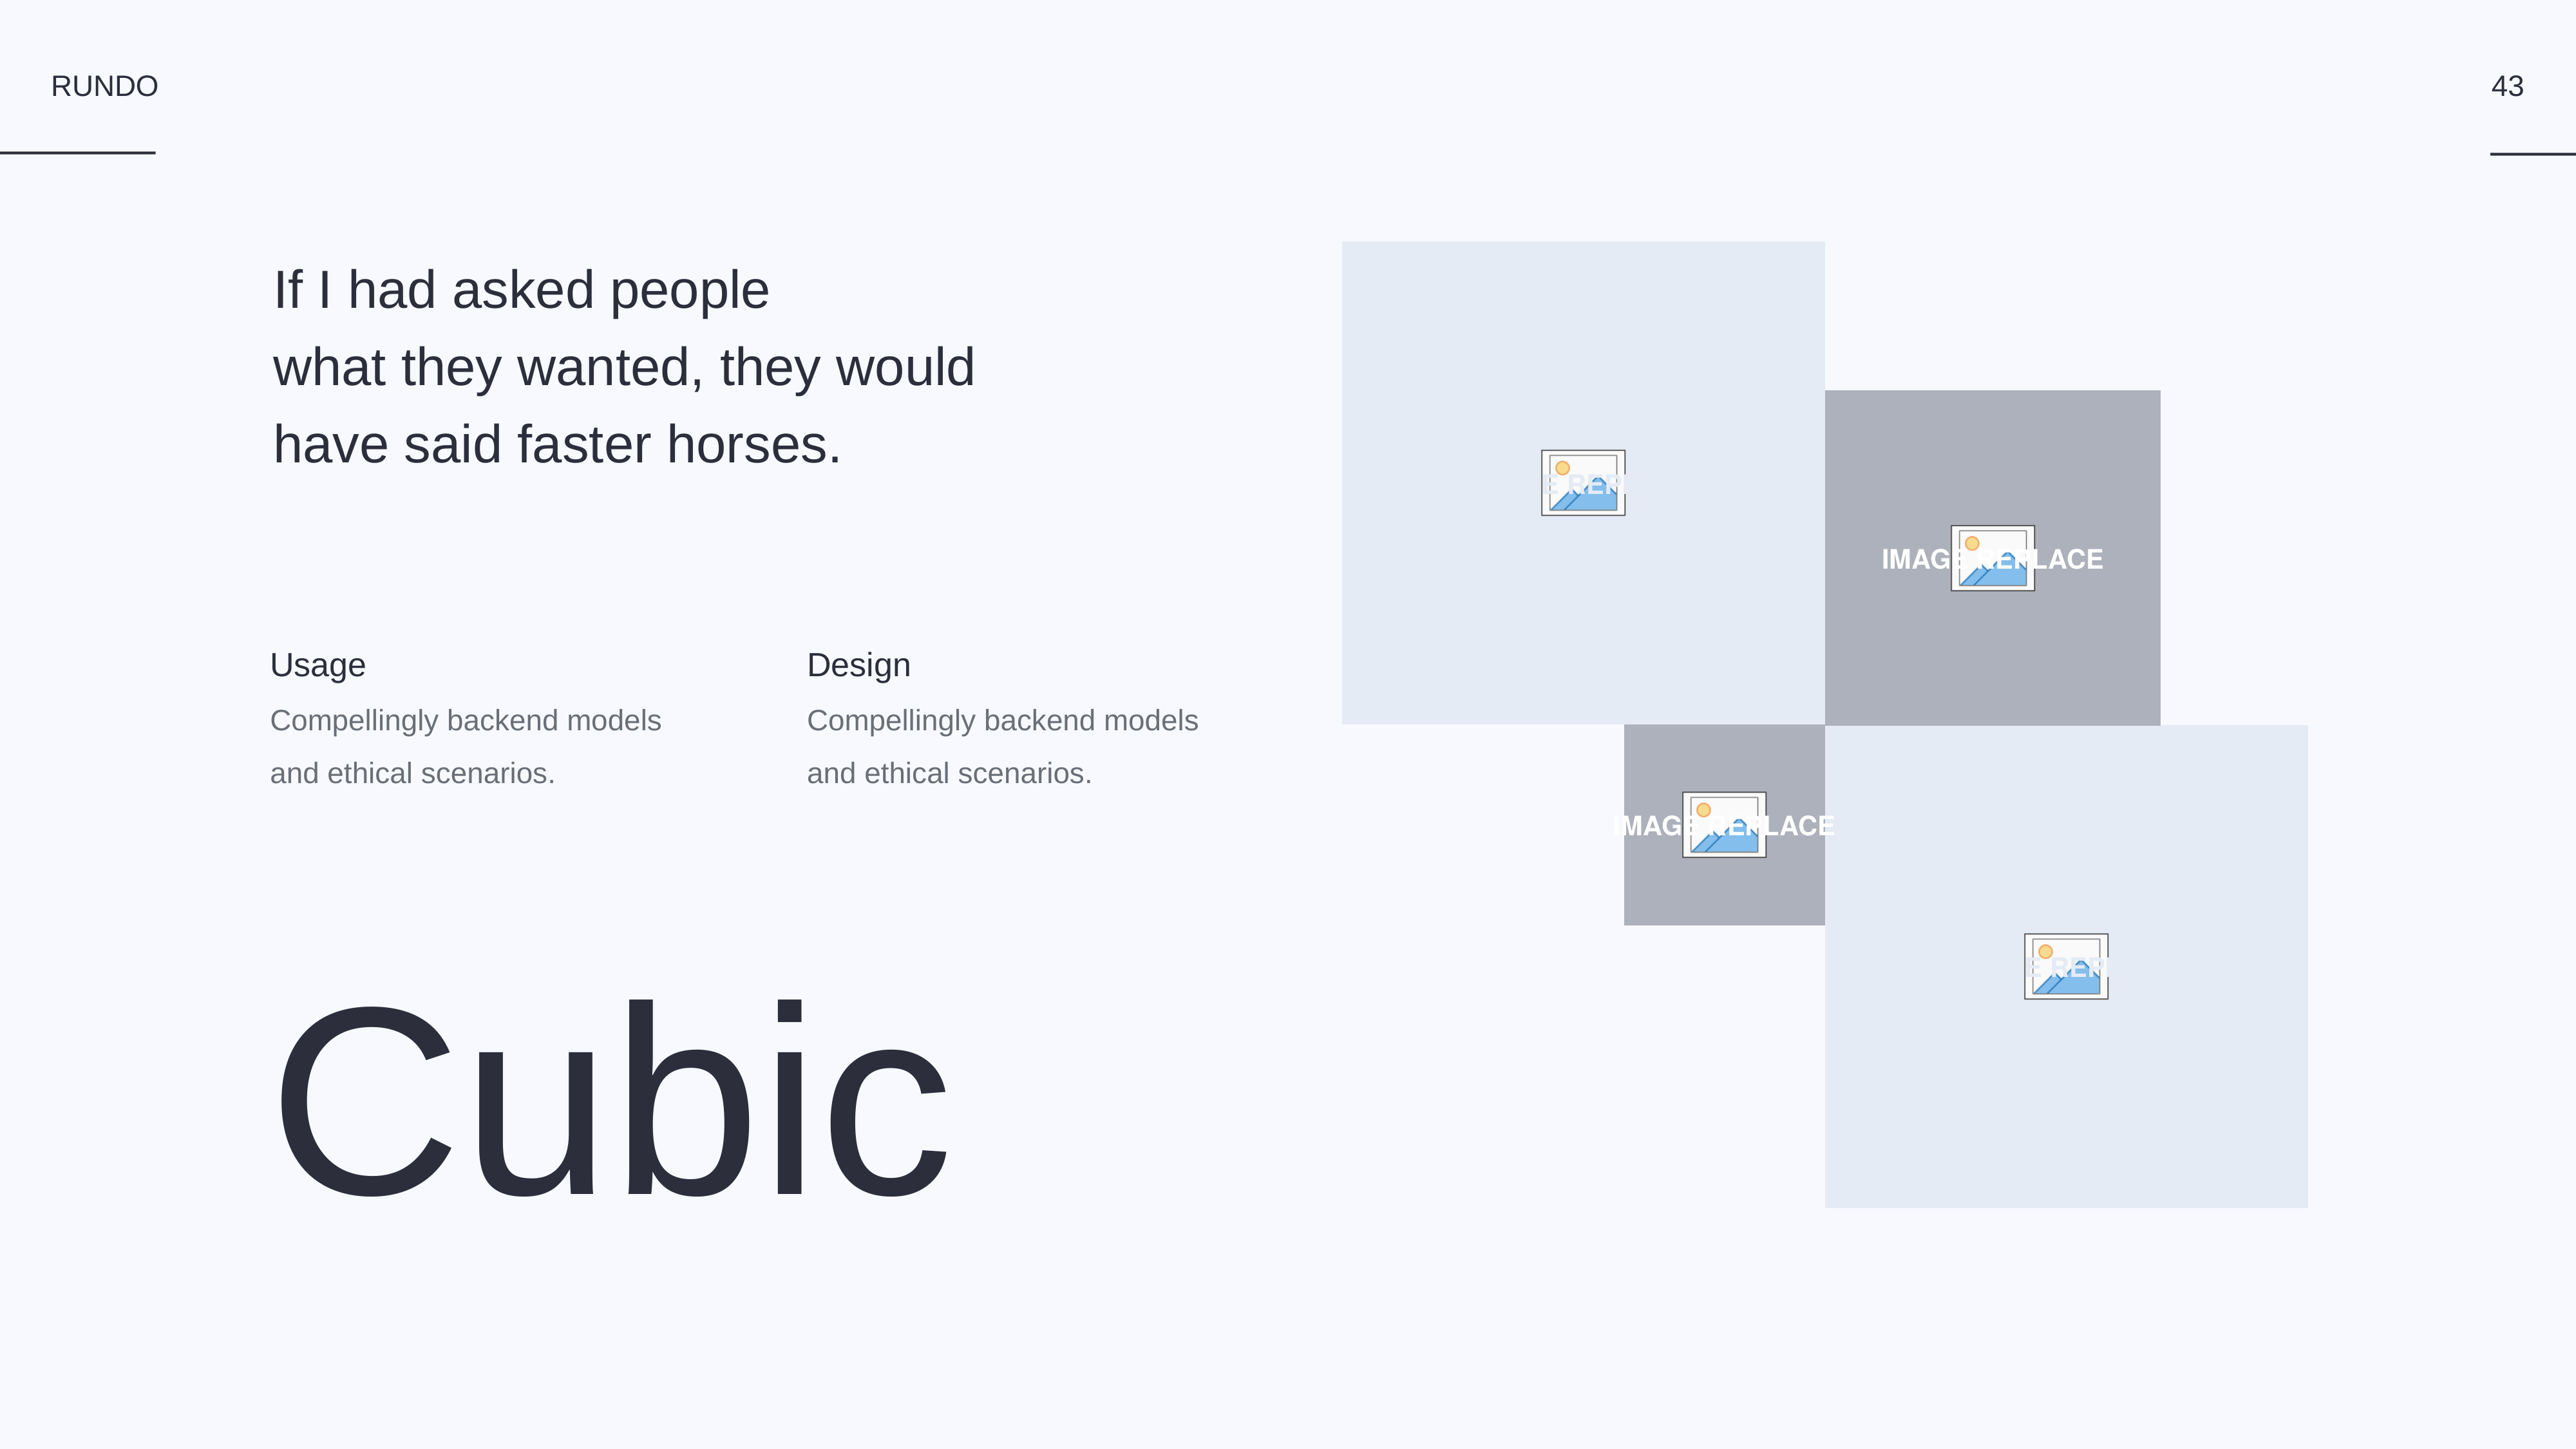

43
If I had asked people
what they wanted, they would
have said faster horses.

Usage
Compellingly backend models
and ethical scenarios.
Design
Compellingly backend models
and ethical scenarios.

Cubic